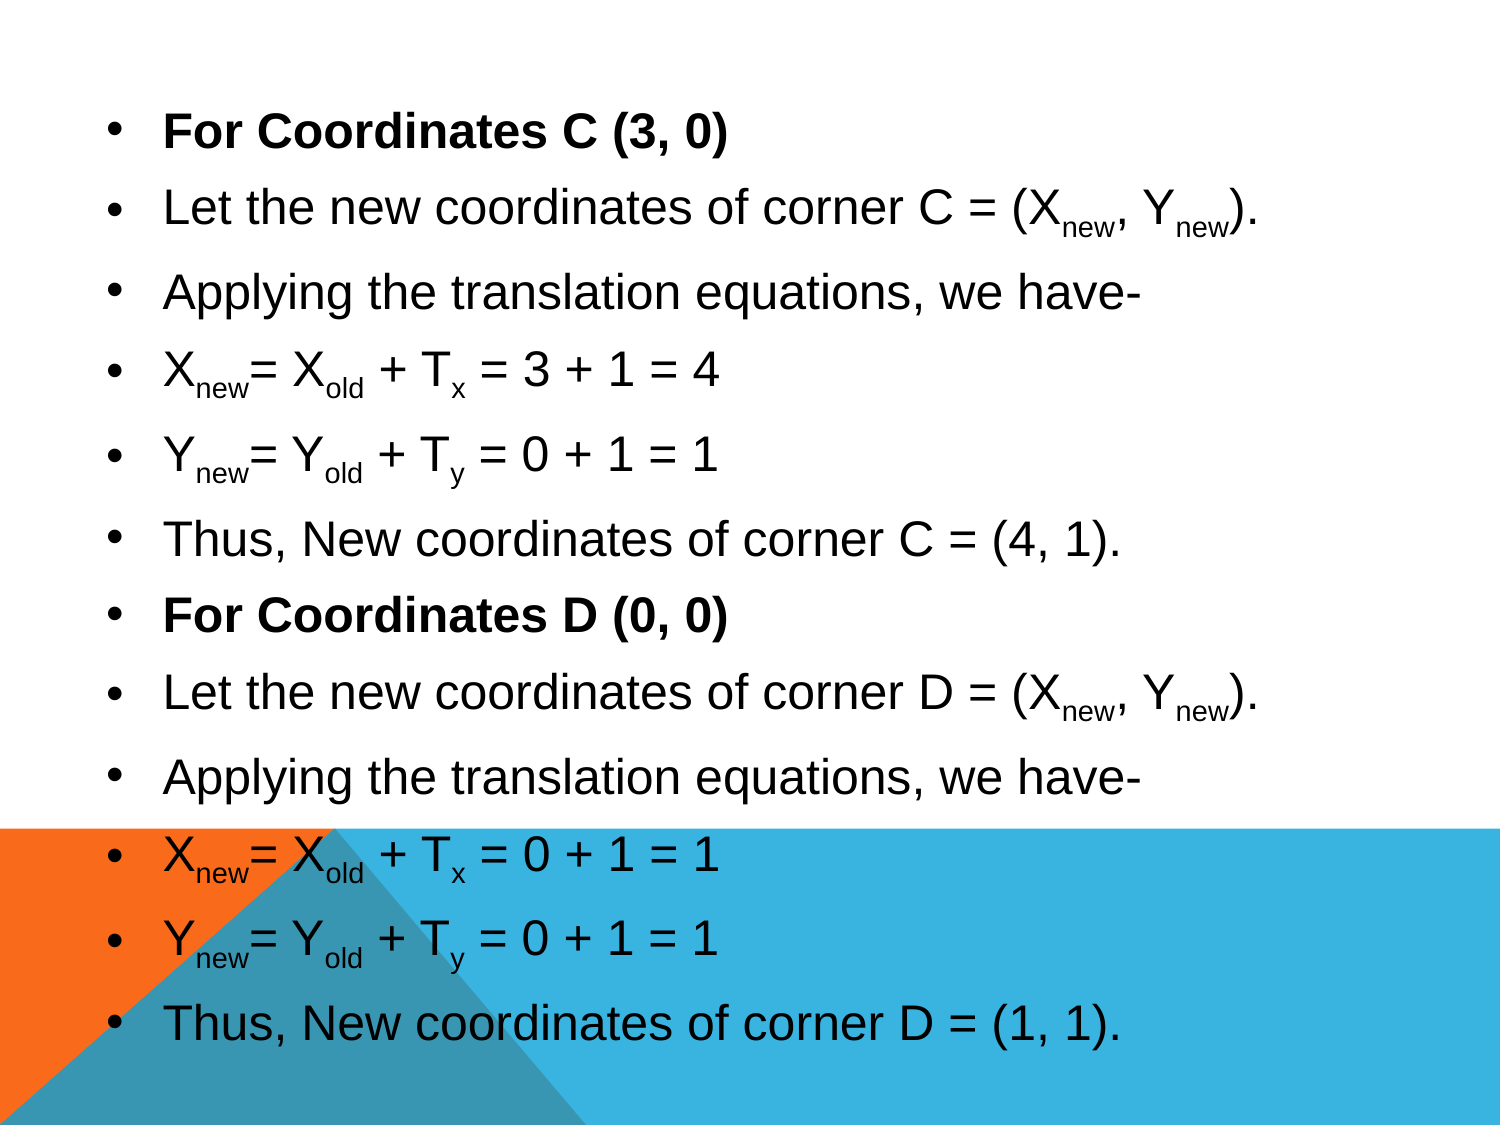

For Coordinates C (3, 0)
Let the new coordinates of corner C = (Xnew, Ynew).
Applying the translation equations, we have-
Xnew= Xold + Tx = 3 + 1 = 4
Ynew= Yold + Ty = 0 + 1 = 1
Thus, New coordinates of corner C = (4, 1).
For Coordinates D (0, 0)
Let the new coordinates of corner D = (Xnew, Ynew).
Applying the translation equations, we have-
Xnew= Xold + Tx = 0 + 1 = 1
Ynew= Yold + Ty = 0 + 1 = 1
Thus, New coordinates of corner D = (1, 1).